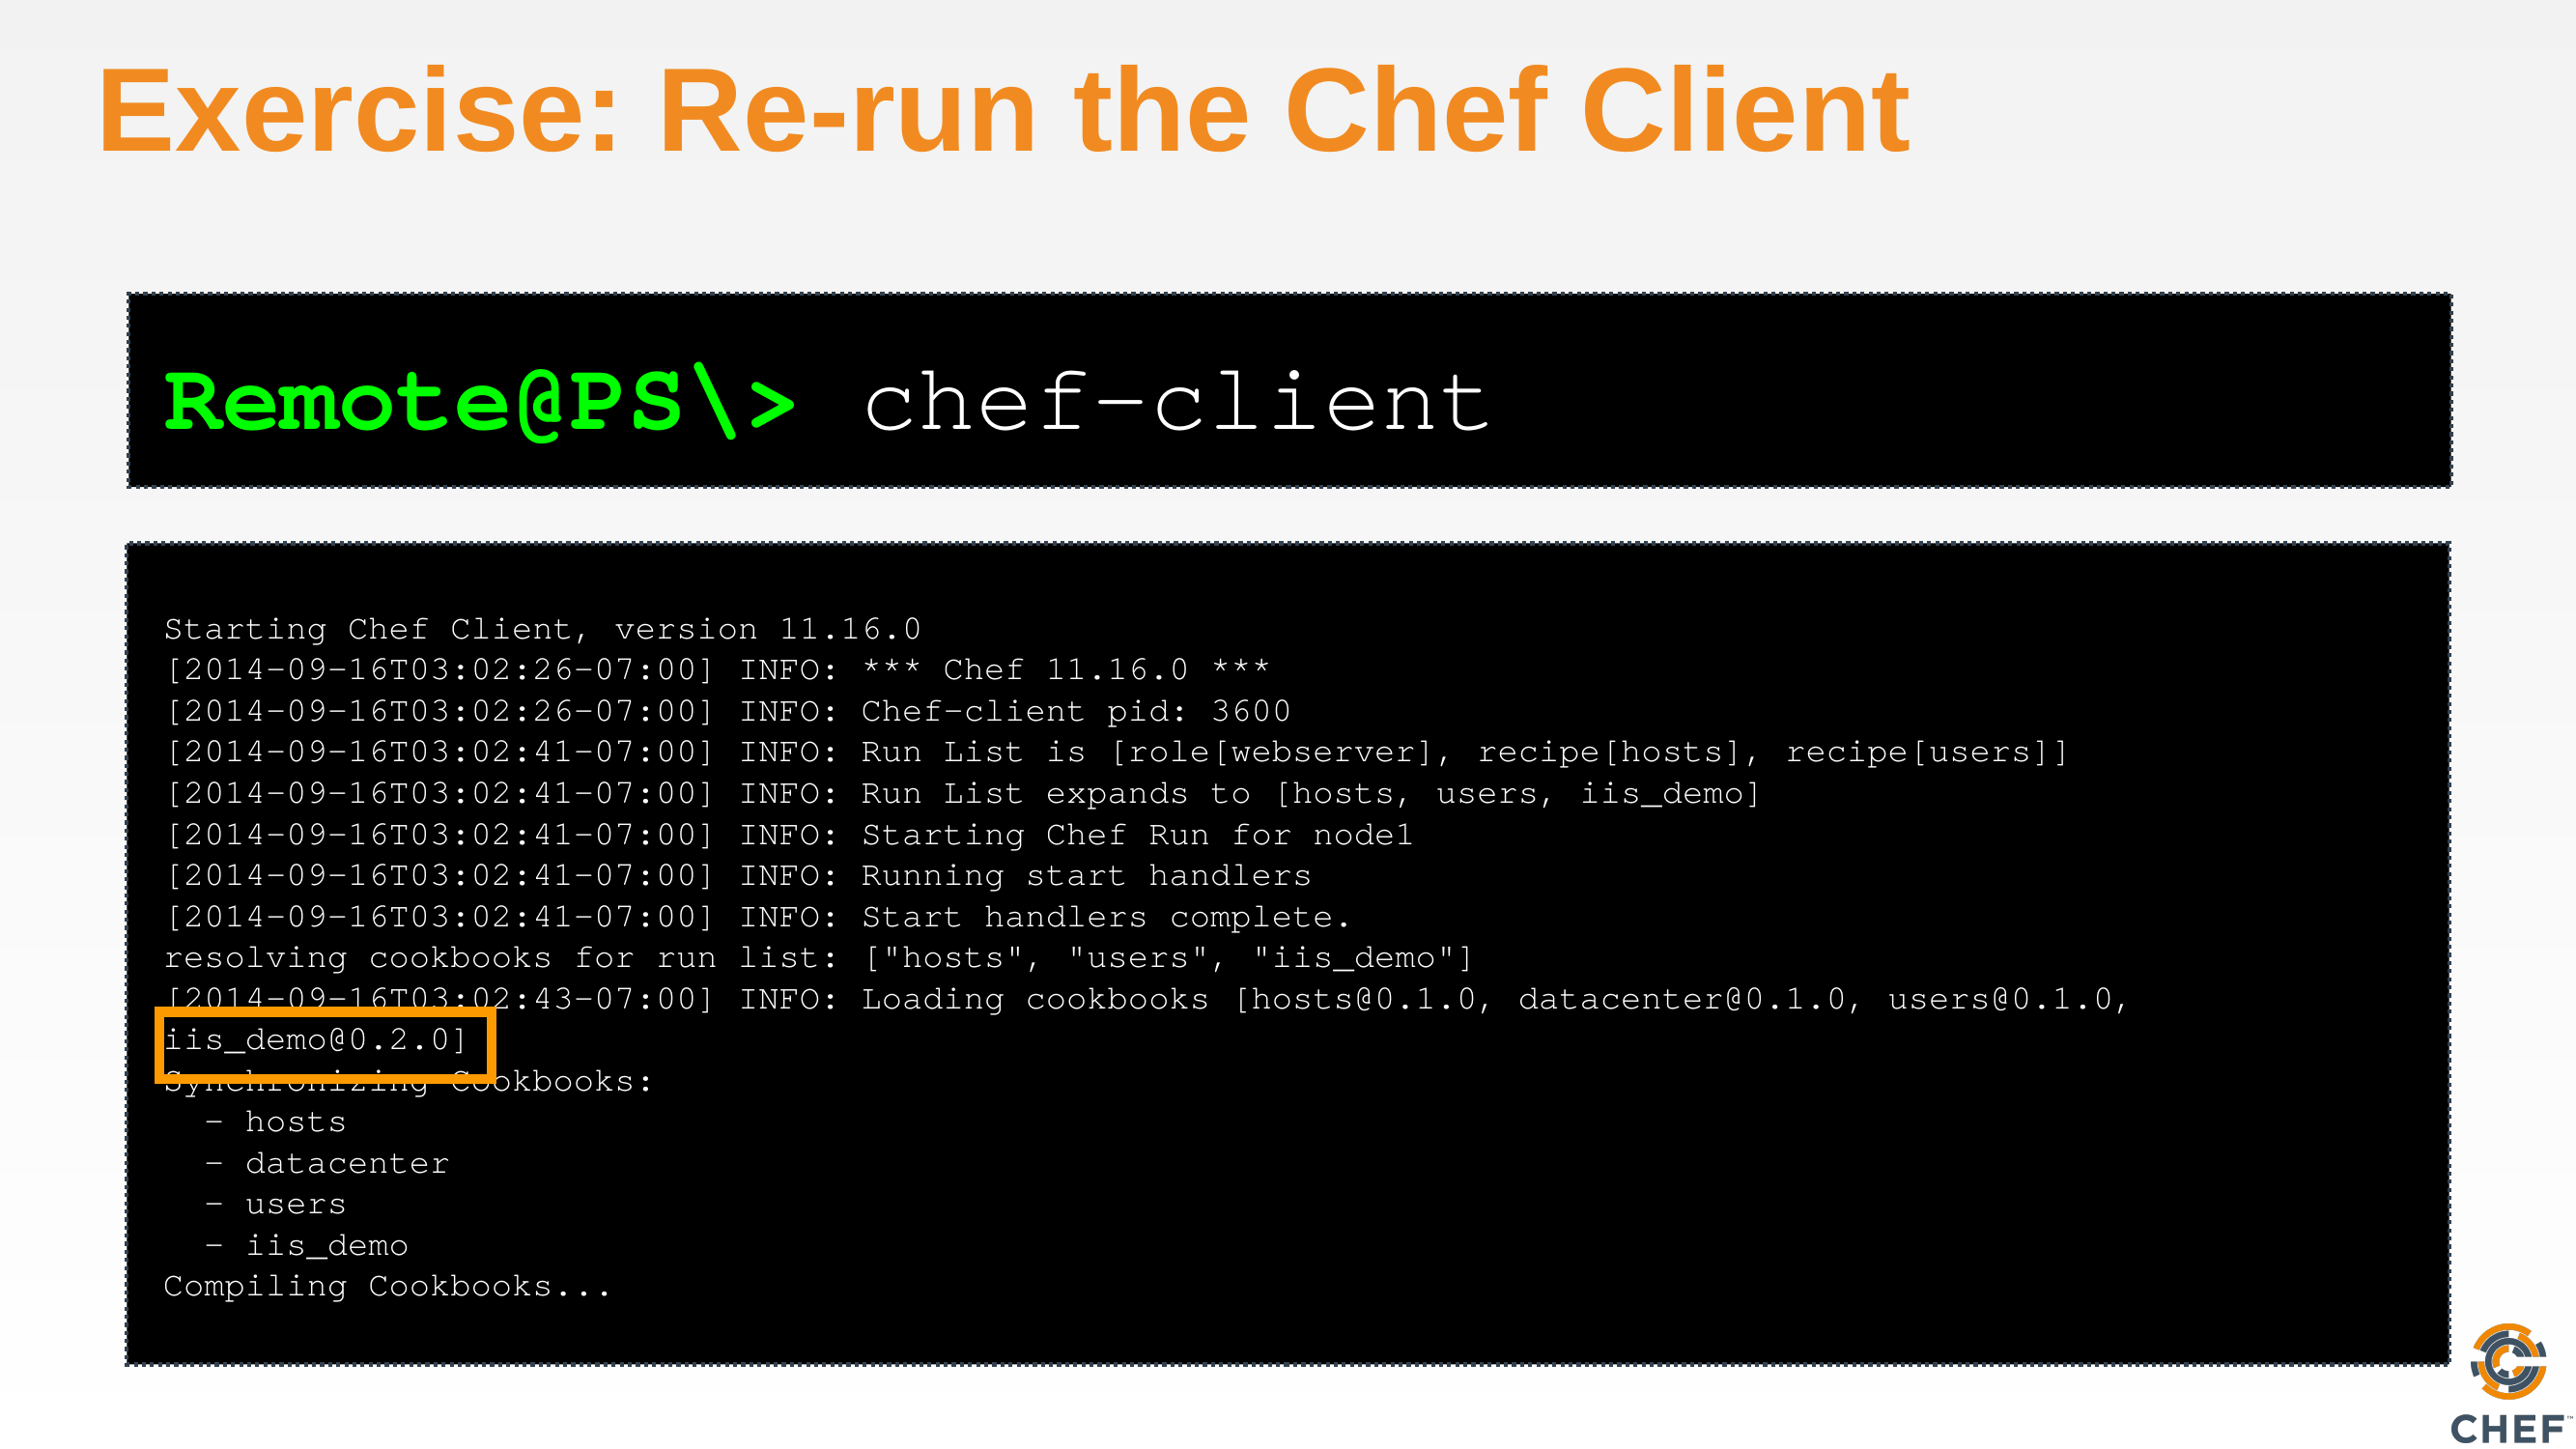

# Exercise: Re-run the Chef Client
Remote@PS\> chef-client
Starting Chef Client, version 11.16.0
[2014-09-16T03:02:26-07:00] INFO: *** Chef 11.16.0 ***
[2014-09-16T03:02:26-07:00] INFO: Chef-client pid: 3600
[2014-09-16T03:02:41-07:00] INFO: Run List is [role[webserver], recipe[hosts], recipe[users]]
[2014-09-16T03:02:41-07:00] INFO: Run List expands to [hosts, users, iis_demo]
[2014-09-16T03:02:41-07:00] INFO: Starting Chef Run for node1
[2014-09-16T03:02:41-07:00] INFO: Running start handlers
[2014-09-16T03:02:41-07:00] INFO: Start handlers complete.
resolving cookbooks for run list: ["hosts", "users", "iis_demo"]
[2014-09-16T03:02:43-07:00] INFO: Loading cookbooks [hosts@0.1.0, datacenter@0.1.0, users@0.1.0, iis_demo@0.2.0]
Synchronizing Cookbooks:
  - hosts
  - datacenter
  - users
  - iis_demo
Compiling Cookbooks...